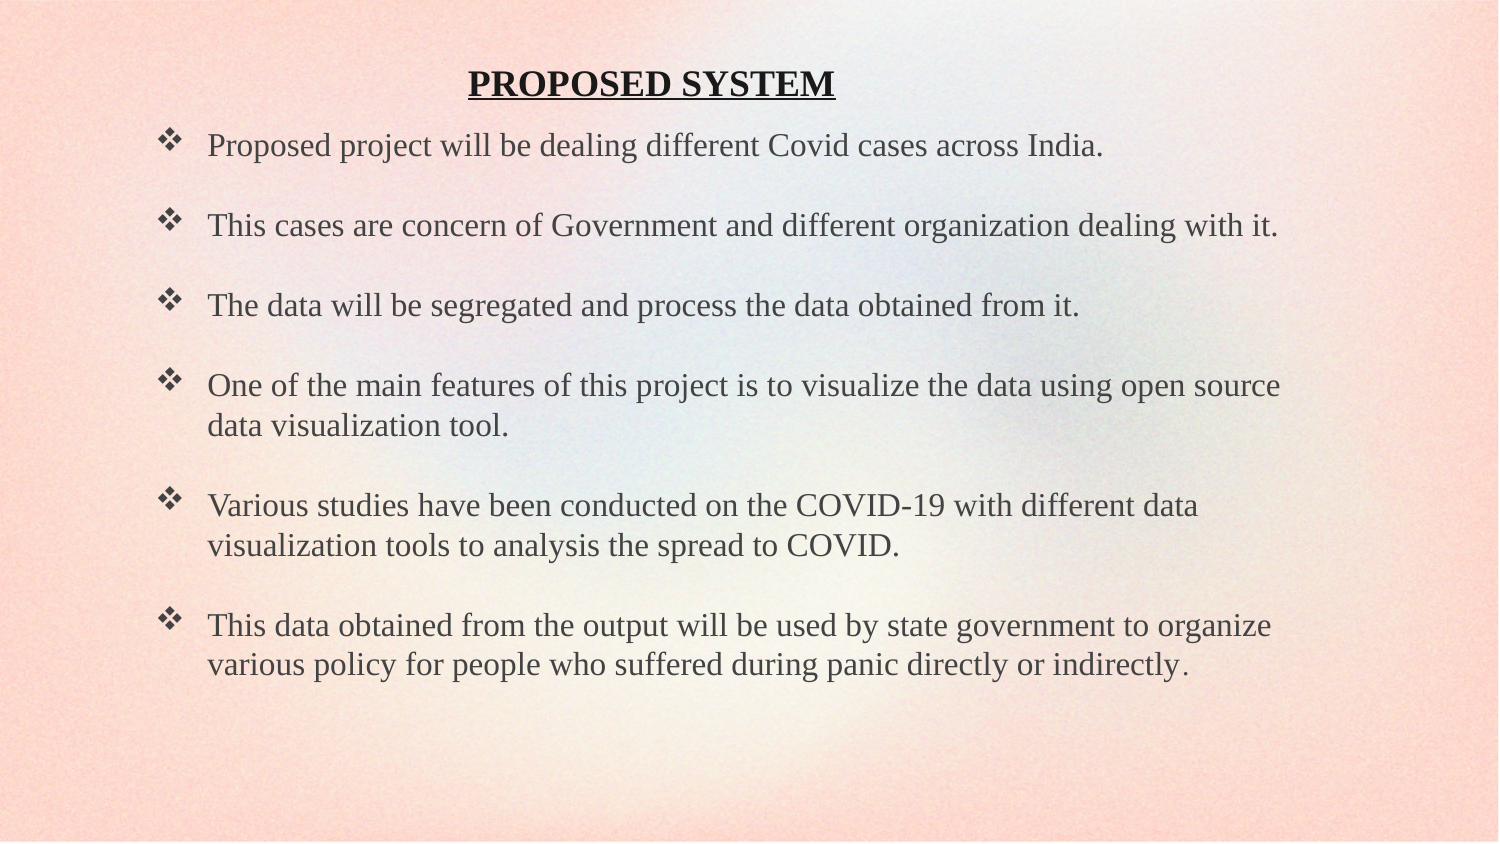

# PROPOSED SYSTEM
Proposed project will be dealing different Covid cases across India.

This cases are concern of Government and different organization dealing with it.

The data will be segregated and process the data obtained from it.

One of the main features of this project is to visualize the data using open source data visualization tool.

Various studies have been conducted on the COVID-19 with different data visualization tools to analysis the spread to COVID.

This data obtained from the output will be used by state government to organize various policy for people who suffered during panic directly or indirectly.